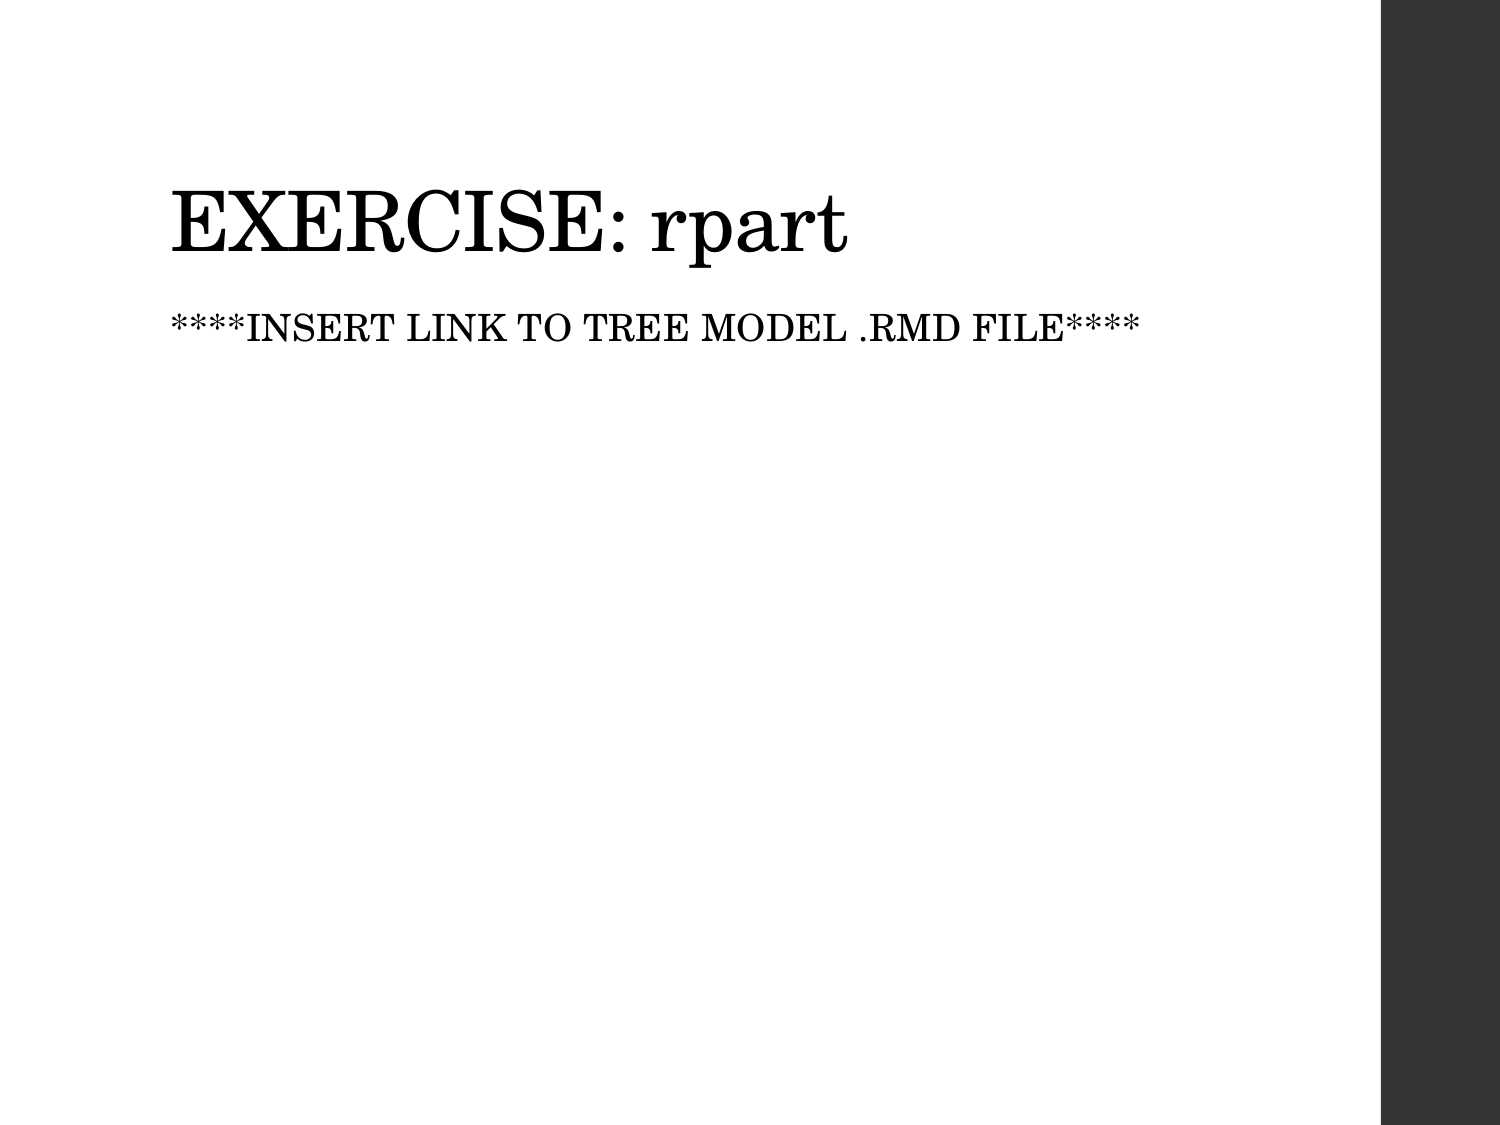

# EXERCISE: rpart
****INSERT LINK TO TREE MODEL .RMD FILE****